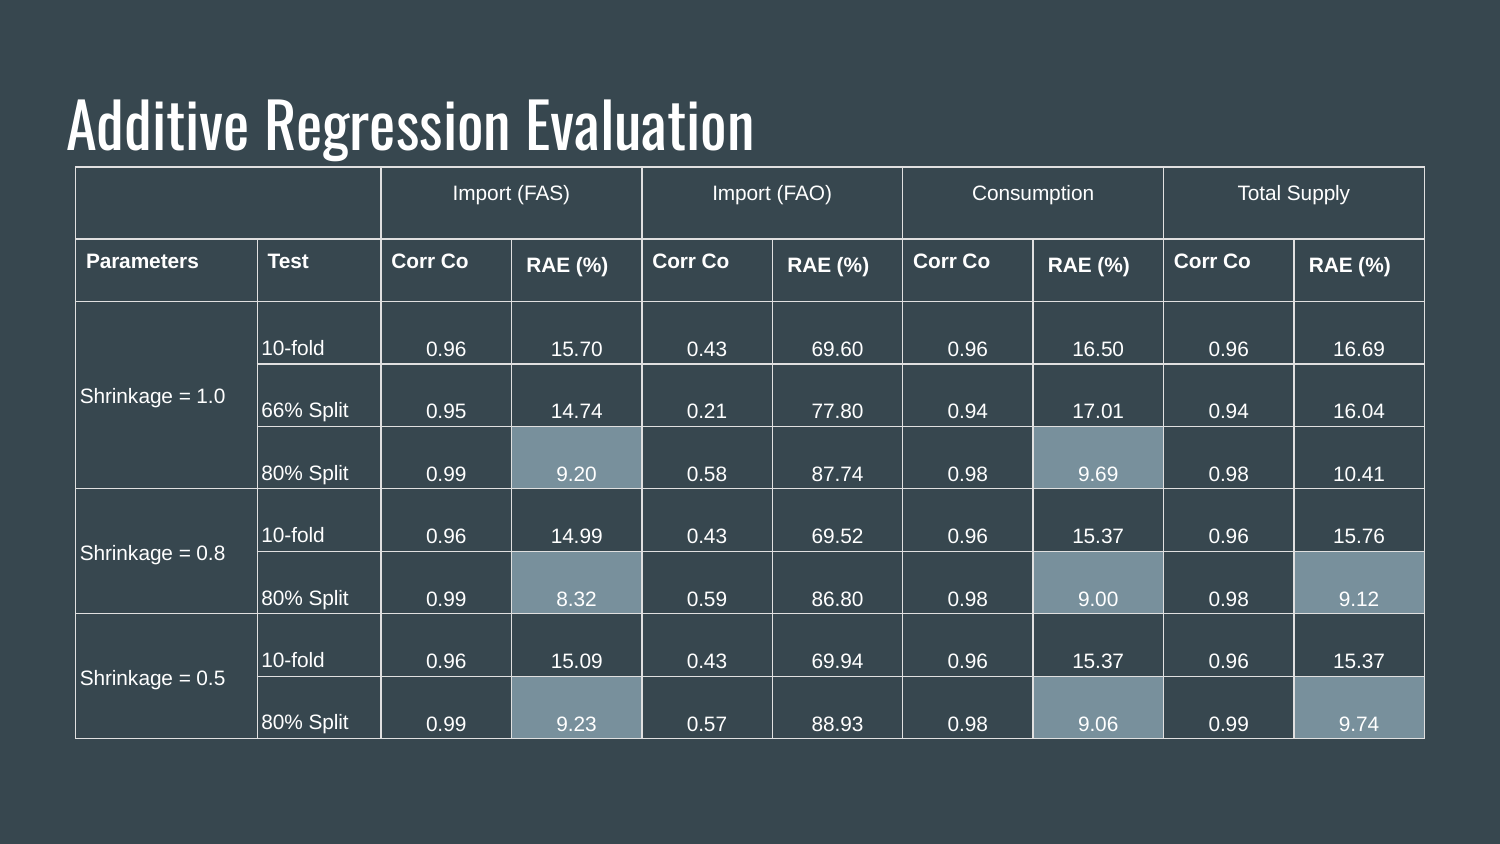

# Additive Regression Evaluation
|  |  | Import (FAS) |  | Import (FAO) |  | Consumption |  | Total Supply |  |
| --- | --- | --- | --- | --- | --- | --- | --- | --- | --- |
| Parameters | Test | Corr Co | RAE (%) | Corr Co | RAE (%) | Corr Co | RAE (%) | Corr Co | RAE (%) |
| Shrinkage = 1.0 | 10-fold | 0.96 | 15.70 | 0.43 | 69.60 | 0.96 | 16.50 | 0.96 | 16.69 |
|  | 66% Split | 0.95 | 14.74 | 0.21 | 77.80 | 0.94 | 17.01 | 0.94 | 16.04 |
|  | 80% Split | 0.99 | 9.20 | 0.58 | 87.74 | 0.98 | 9.69 | 0.98 | 10.41 |
| Shrinkage = 0.8 | 10-fold | 0.96 | 14.99 | 0.43 | 69.52 | 0.96 | 15.37 | 0.96 | 15.76 |
|  | 80% Split | 0.99 | 8.32 | 0.59 | 86.80 | 0.98 | 9.00 | 0.98 | 9.12 |
| Shrinkage = 0.5 | 10-fold | 0.96 | 15.09 | 0.43 | 69.94 | 0.96 | 15.37 | 0.96 | 15.37 |
|  | 80% Split | 0.99 | 9.23 | 0.57 | 88.93 | 0.98 | 9.06 | 0.99 | 9.74 |